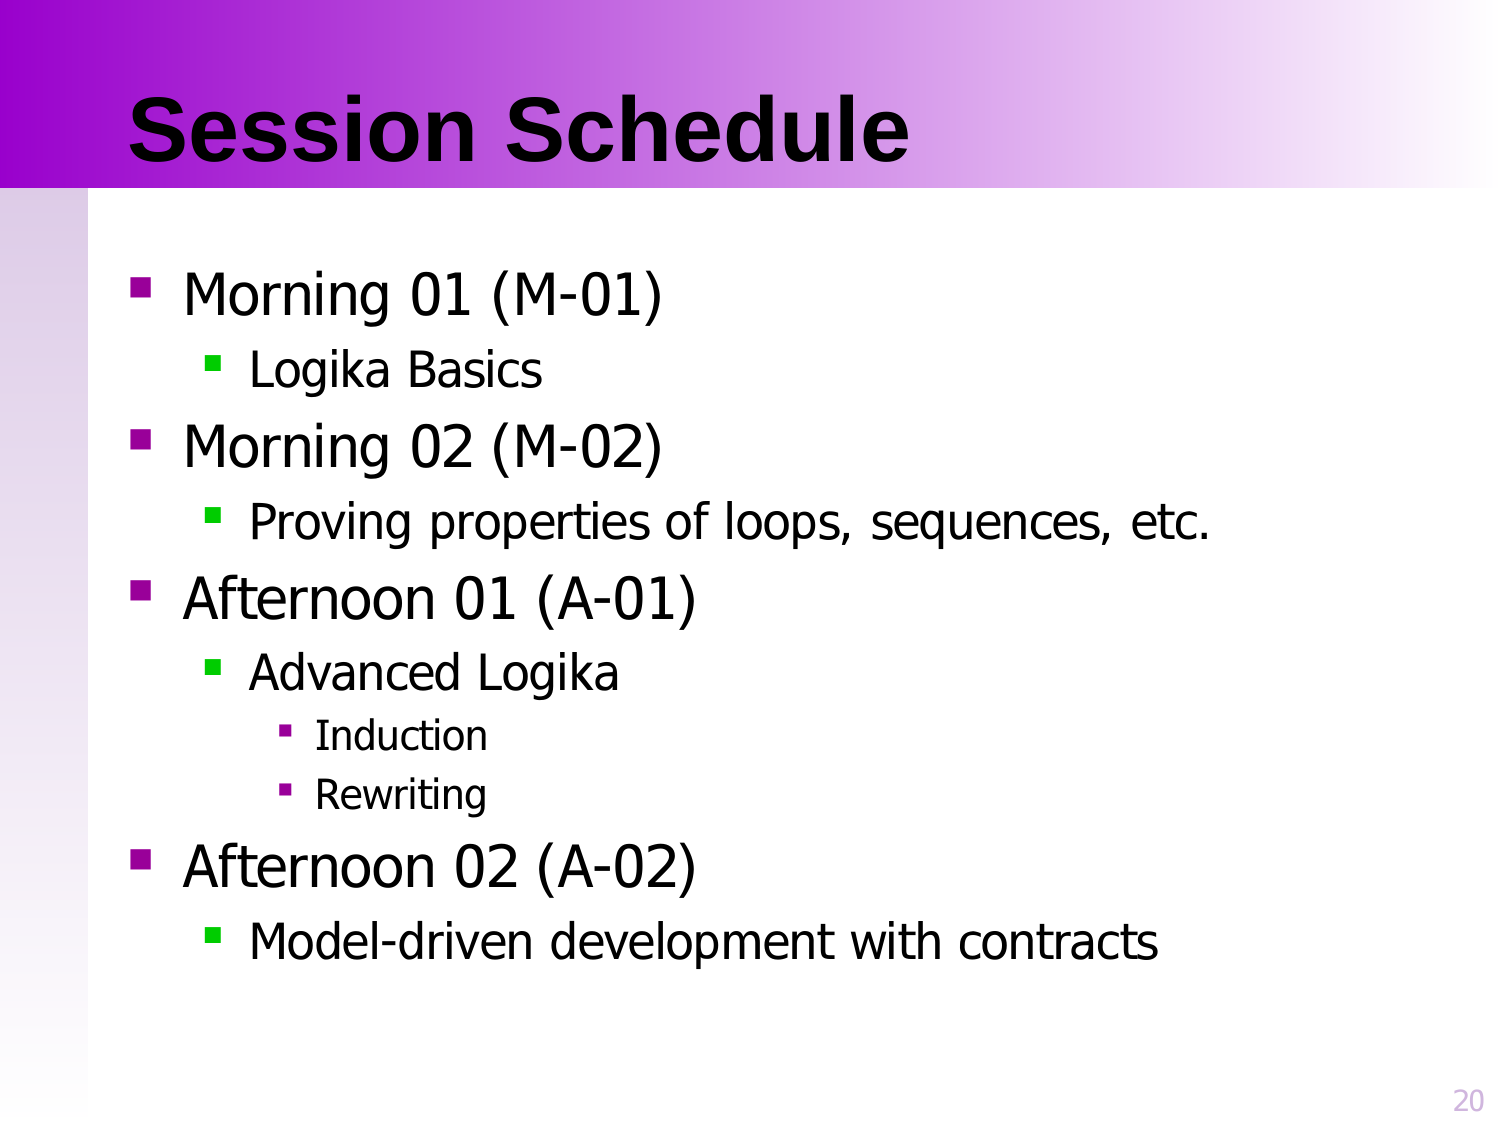

# Session Schedule
Morning 01 (M-01)
Logika Basics
Morning 02 (M-02)
Proving properties of loops, sequences, etc.
Afternoon 01 (A-01)
Advanced Logika
Induction
Rewriting
Afternoon 02 (A-02)
Model-driven development with contracts
20